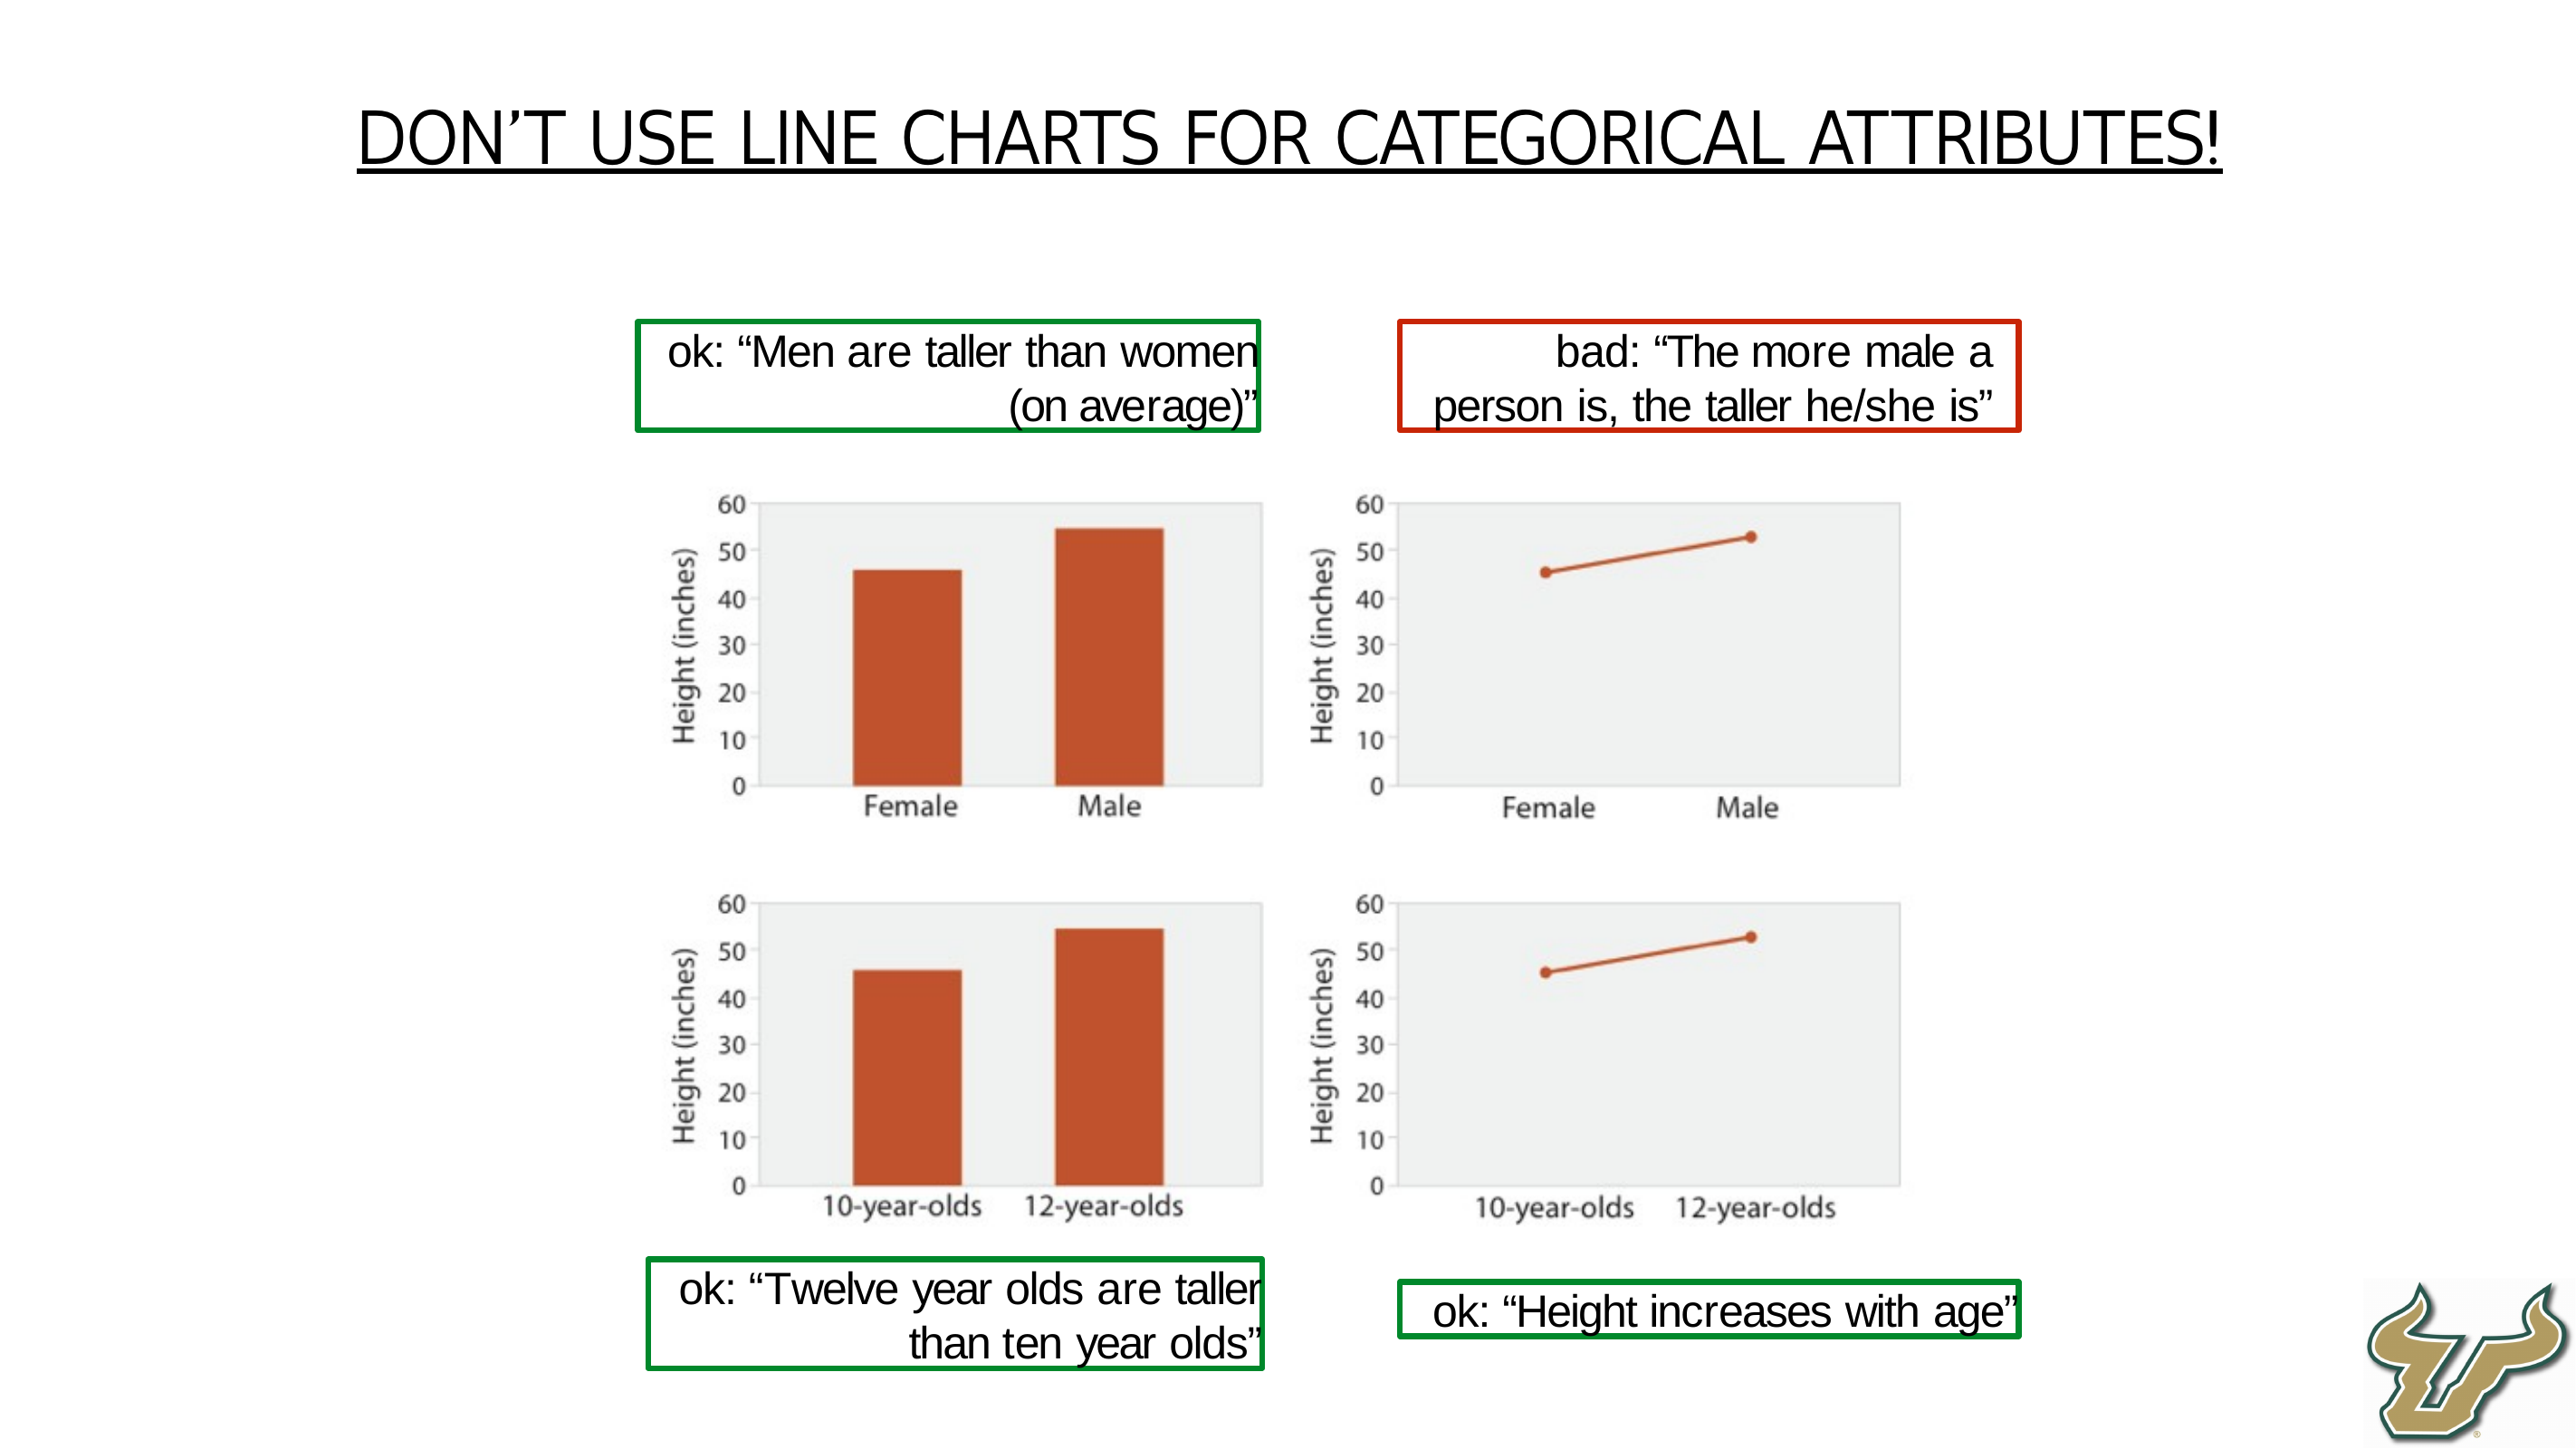

don’t use line charts for categorical attributes!

ok: “Men are taller than women (on average)”
bad: “The more male a person is, the taller he/she is”

ok: “Twelve year olds are taller than ten year olds”

ok: “Height increases with age”